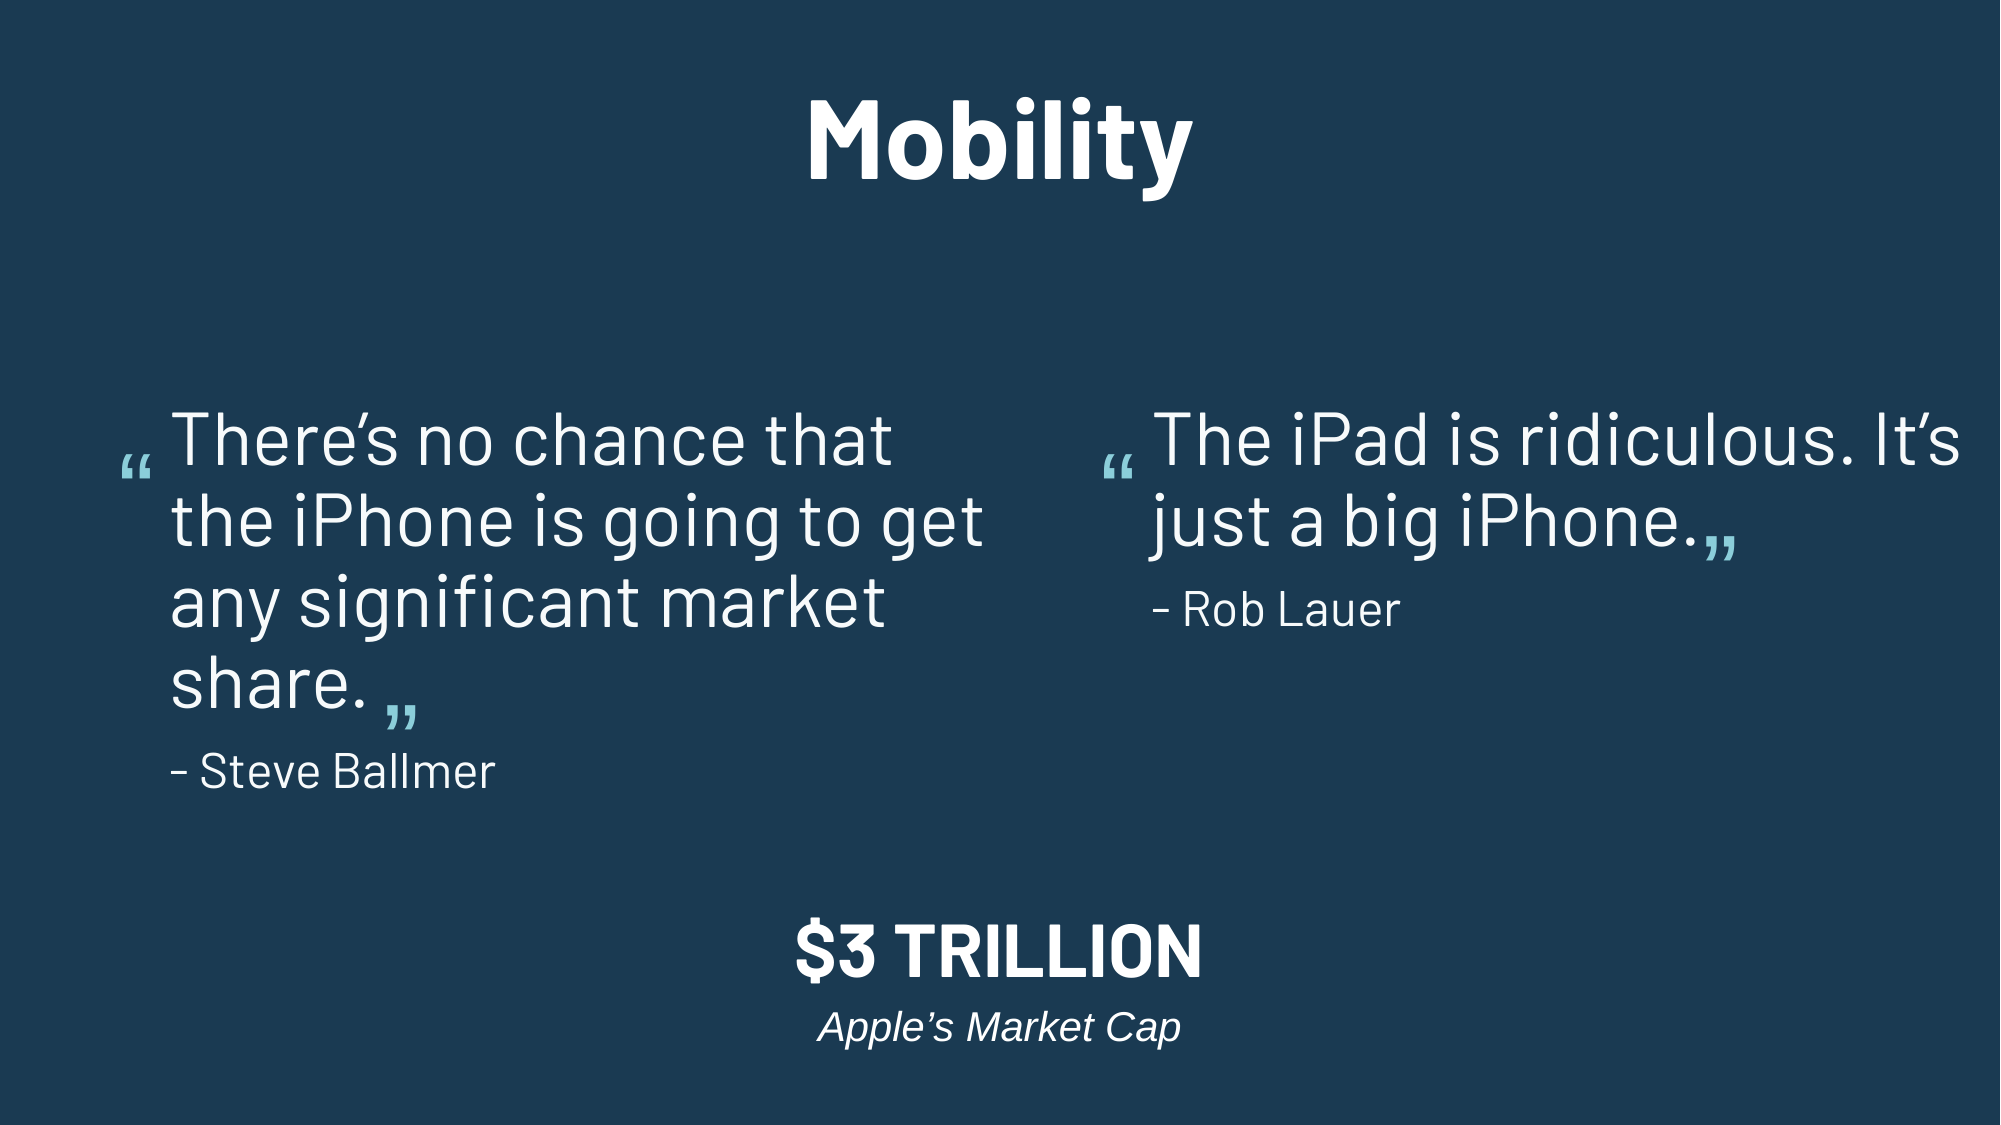

Mobility
“
“
There’s no chance that the iPhone is going to get any significant market share.
- Steve Ballmer
The iPad is ridiculous. It’s just a big iPhone.
- Rob Lauer
”
”
$3 TRILLION
Apple’s Market Cap